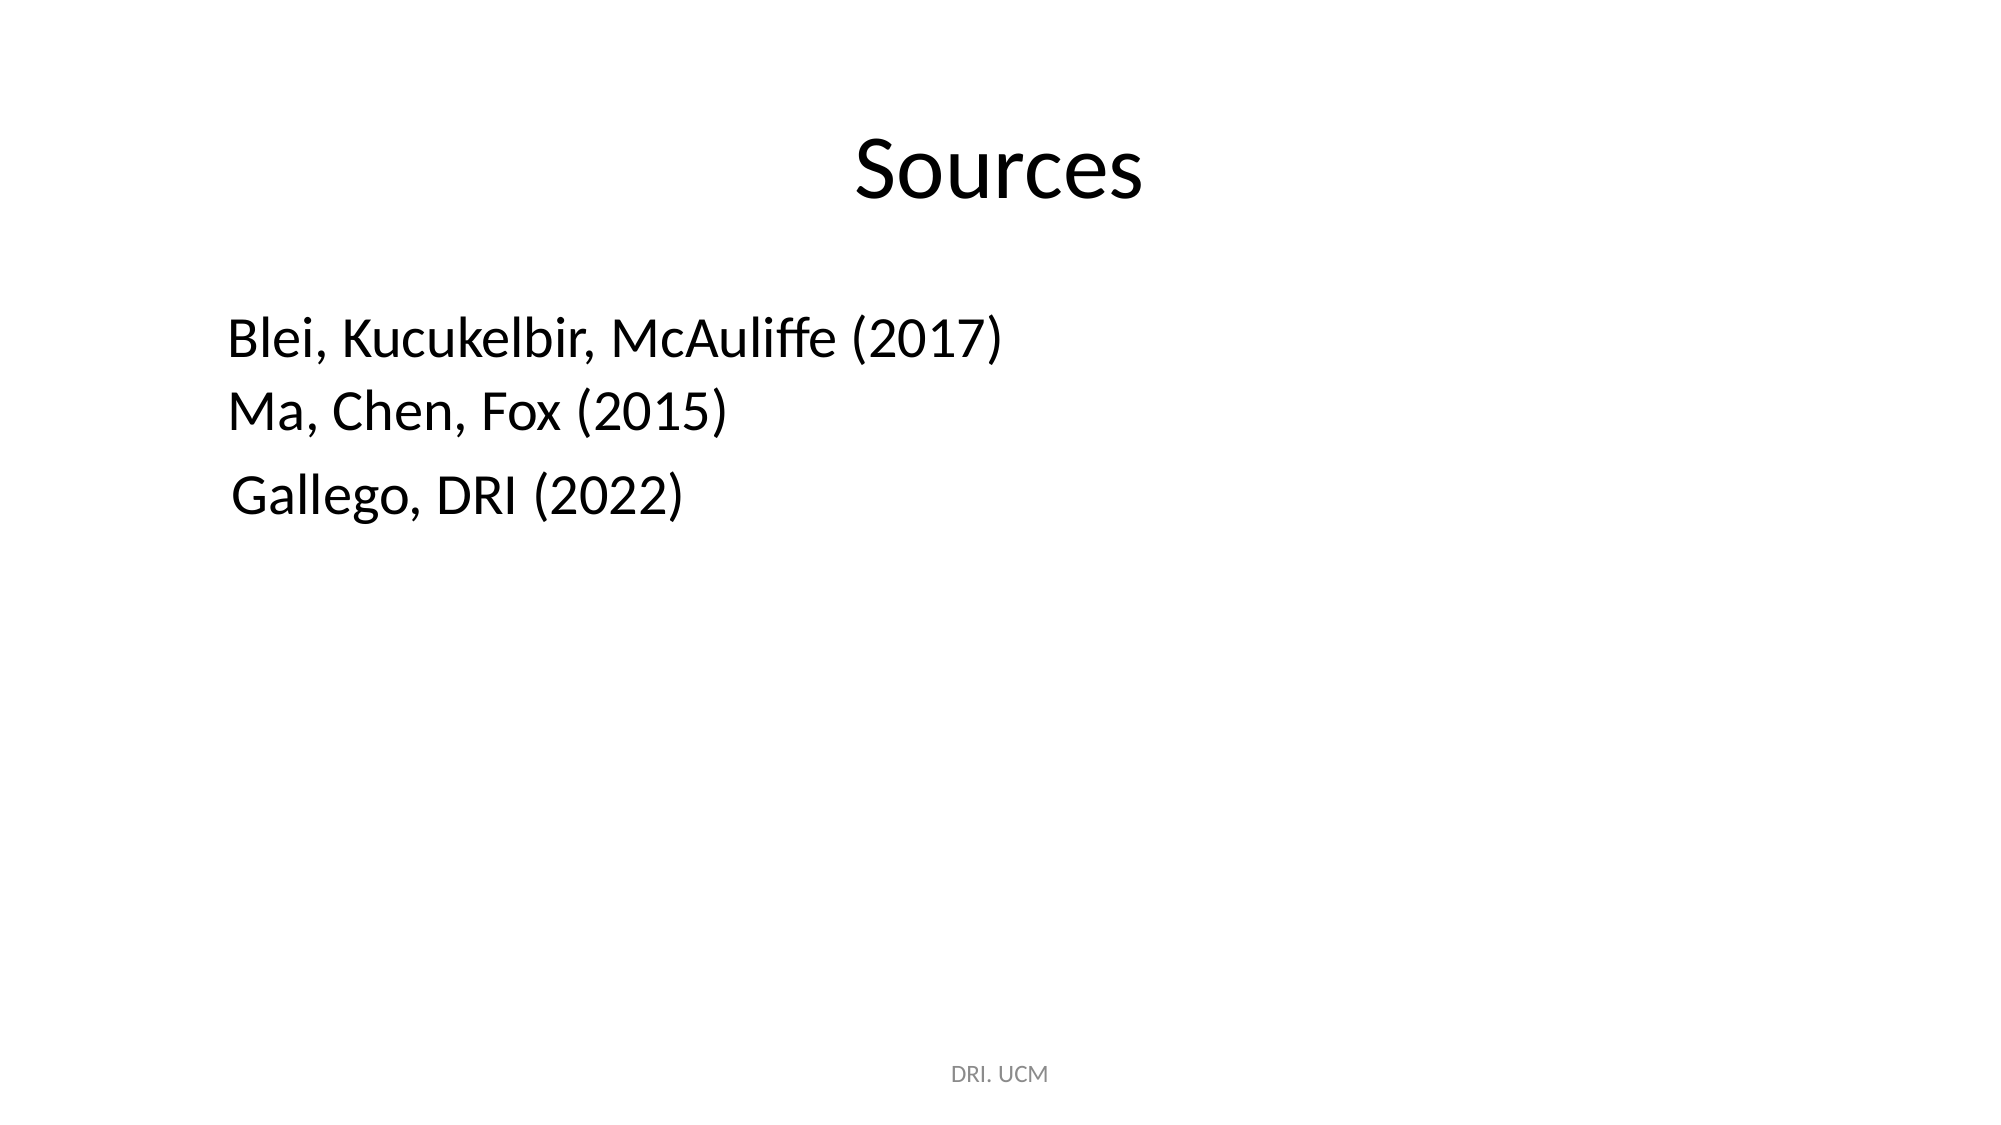

# Sources
Blei, Kucukelbir, McAuliffe (2017)
Ma, Chen, Fox (2015)
      Gallego, DRI (2022)
DRI. UCM